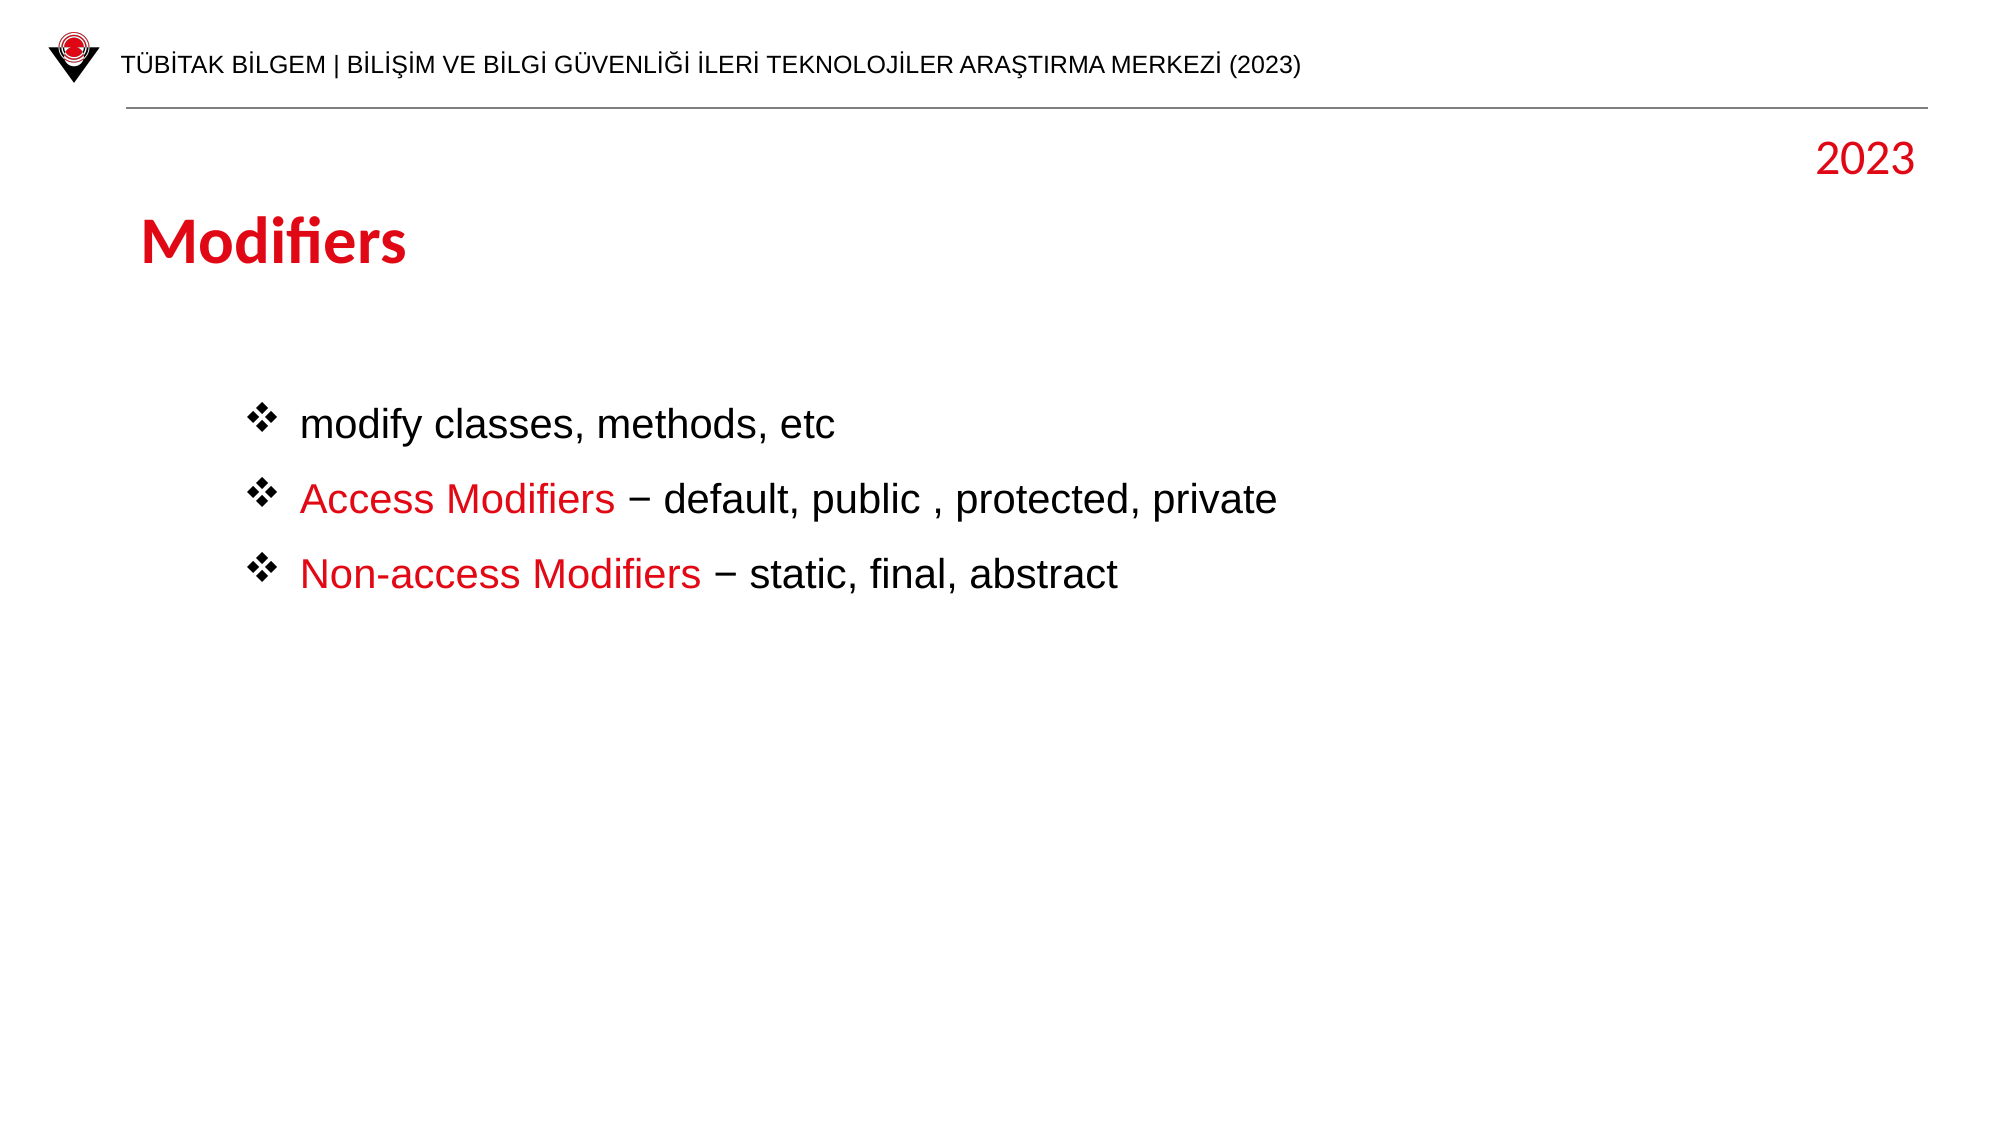

2023
Modifiers
modify classes, methods, etc
Access Modifiers − default, public , protected, private
Non-access Modifiers − static, final, abstract